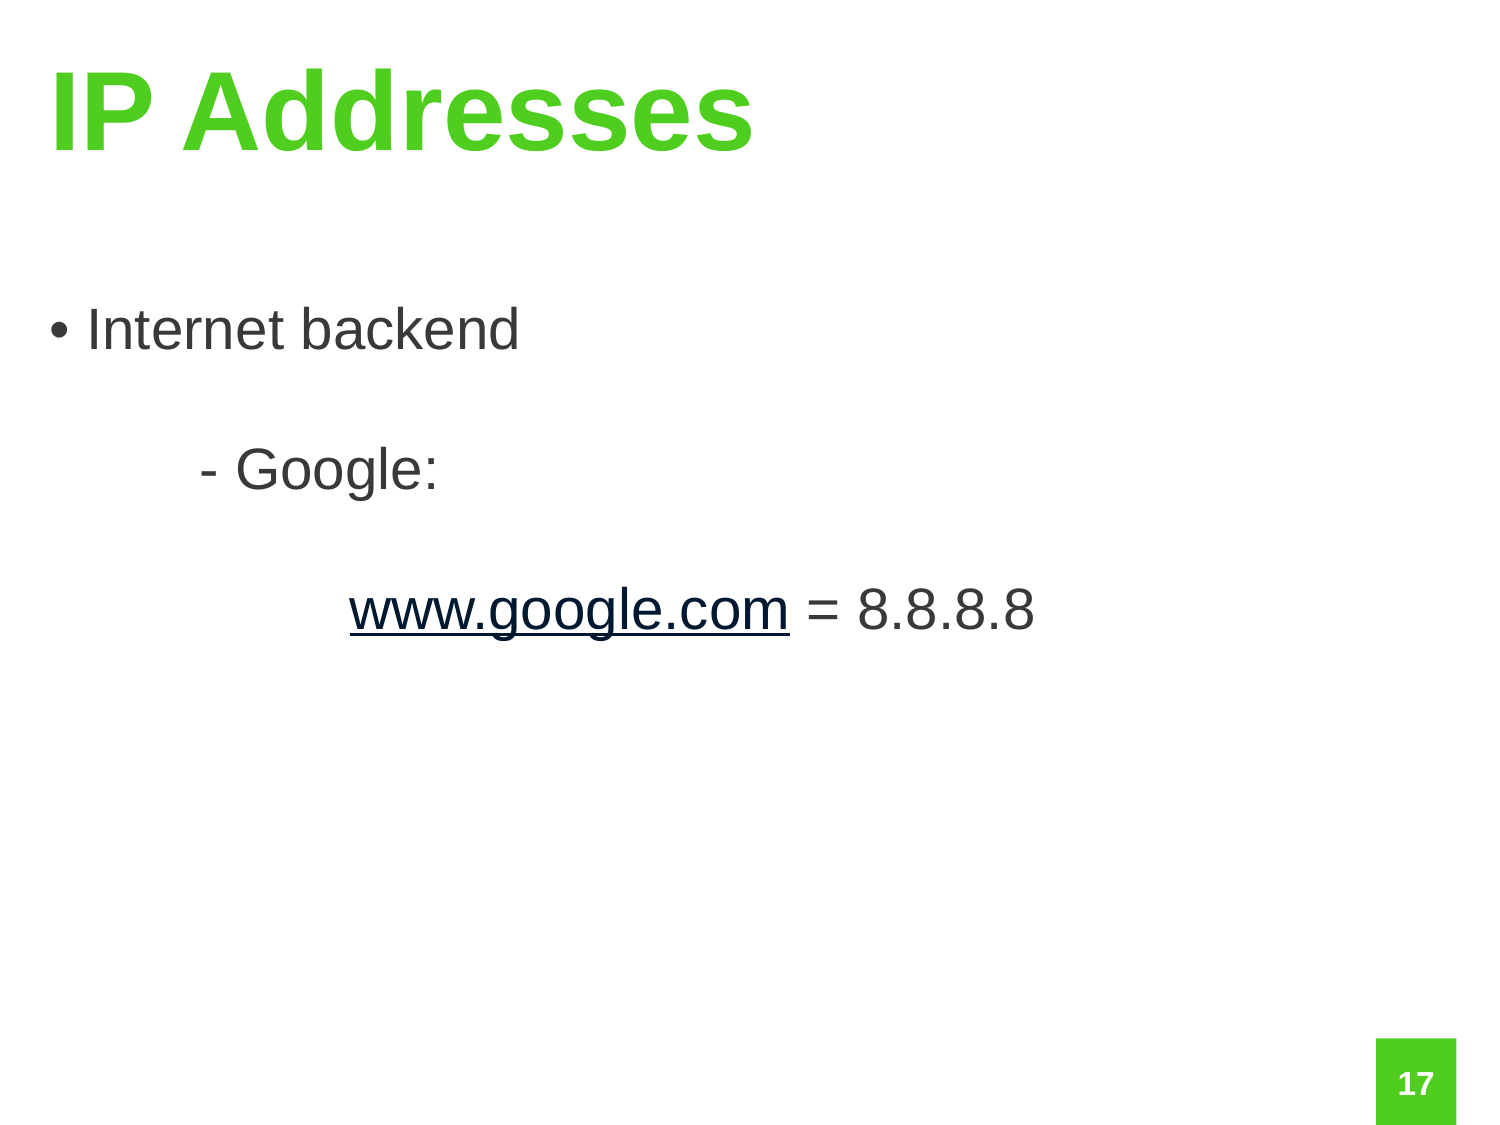

IP Addresses
• Internet backend
	- Google:
		www.google.com = 8.8.8.8
17